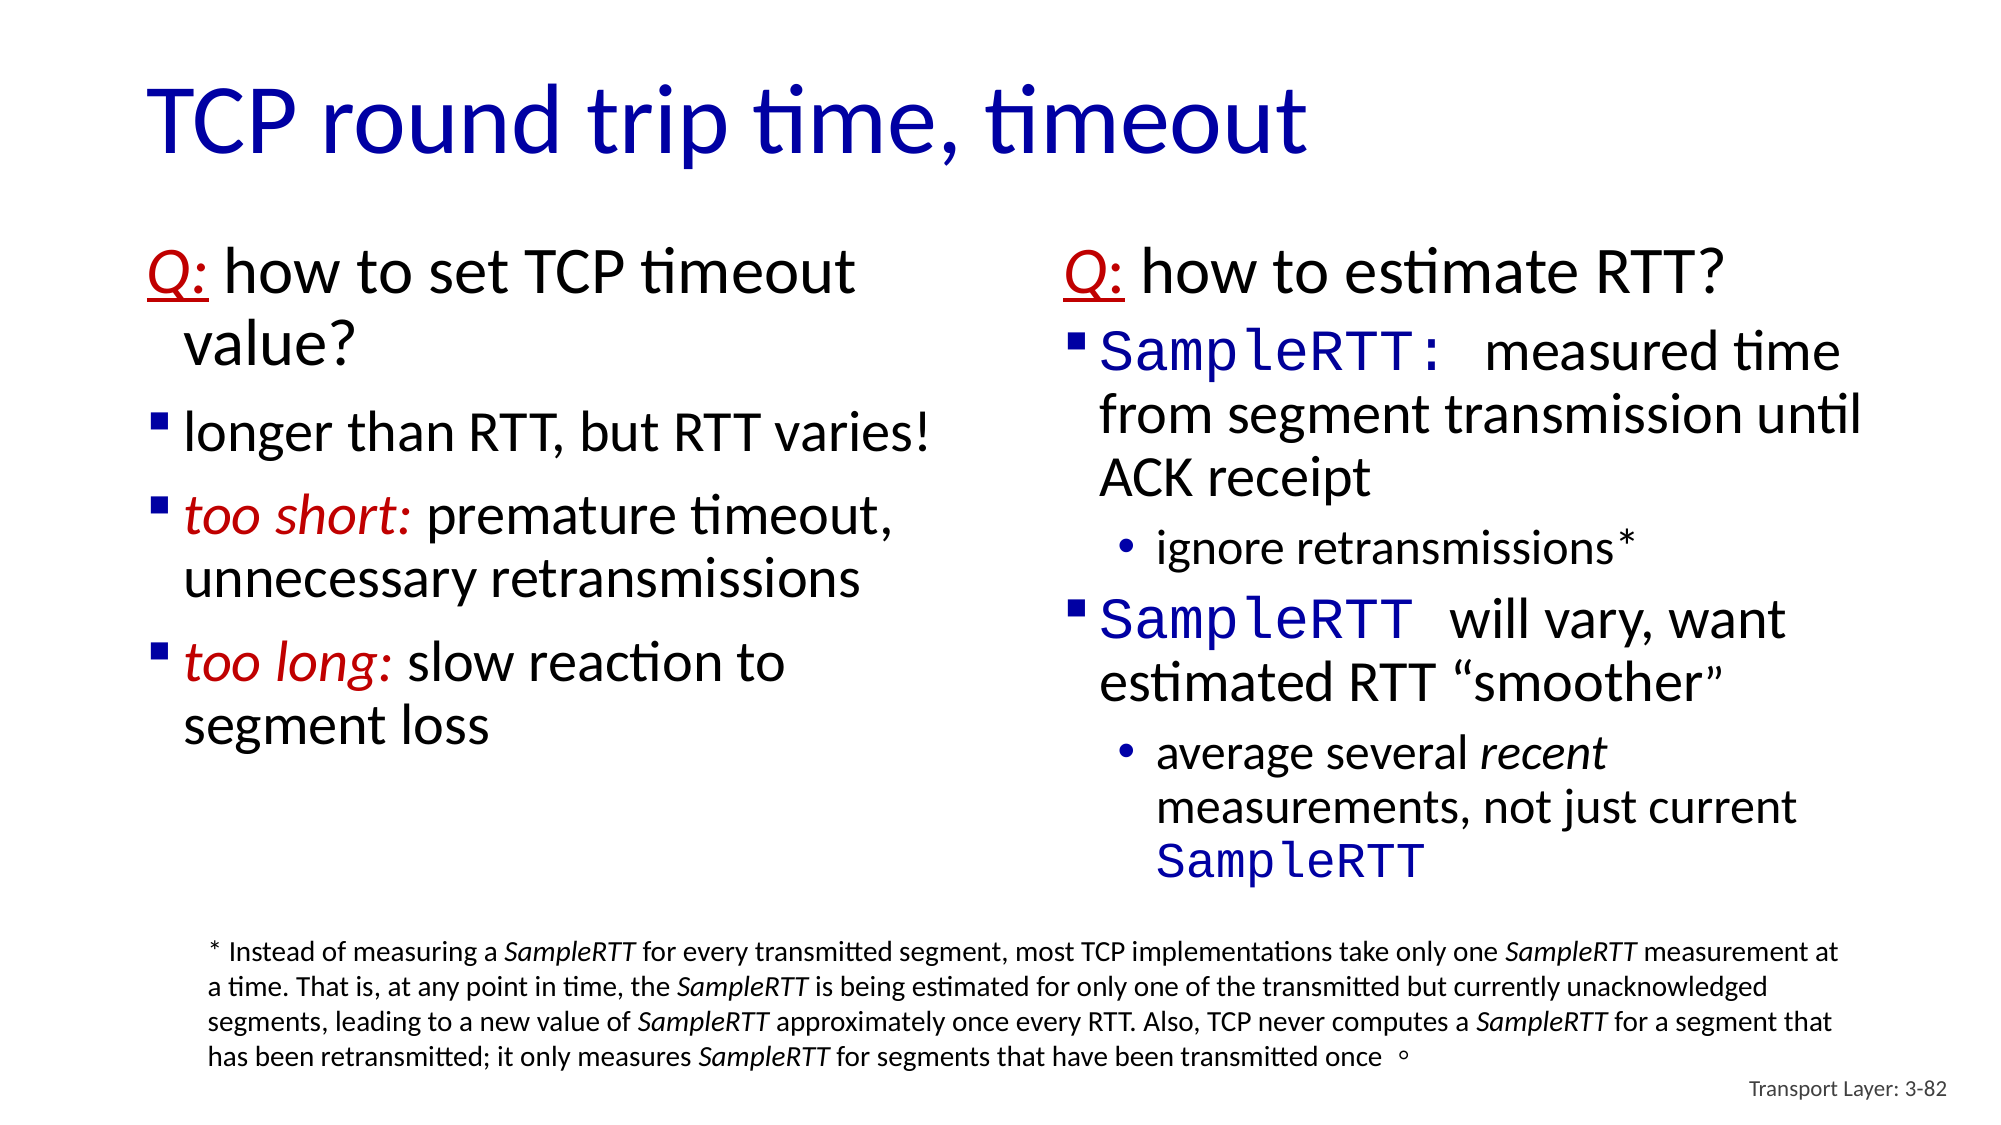

# TCP round trip time, timeout
Q: how to set TCP timeout value?
longer than RTT, but RTT varies!
too short: premature timeout, unnecessary retransmissions
too long: slow reaction to segment loss
Q: how to estimate RTT?
SampleRTT: measured time from segment transmission until ACK receipt
ignore retransmissions*
SampleRTT will vary, want estimated RTT “smoother”
average several recent measurements, not just current SampleRTT
* Instead of measuring a SampleRTT for every transmitted segment, most TCP implementations take only one SampleRTT measurement at a time. That is, at any point in time, the SampleRTT is being estimated for only one of the transmitted but currently unacknowledged segments, leading to a new value of SampleRTT approximately once every RTT. Also, TCP never computes a SampleRTT for a segment that has been retransmitted; it only measures SampleRTT for segments that have been transmitted once。

Transport Layer: 3-82